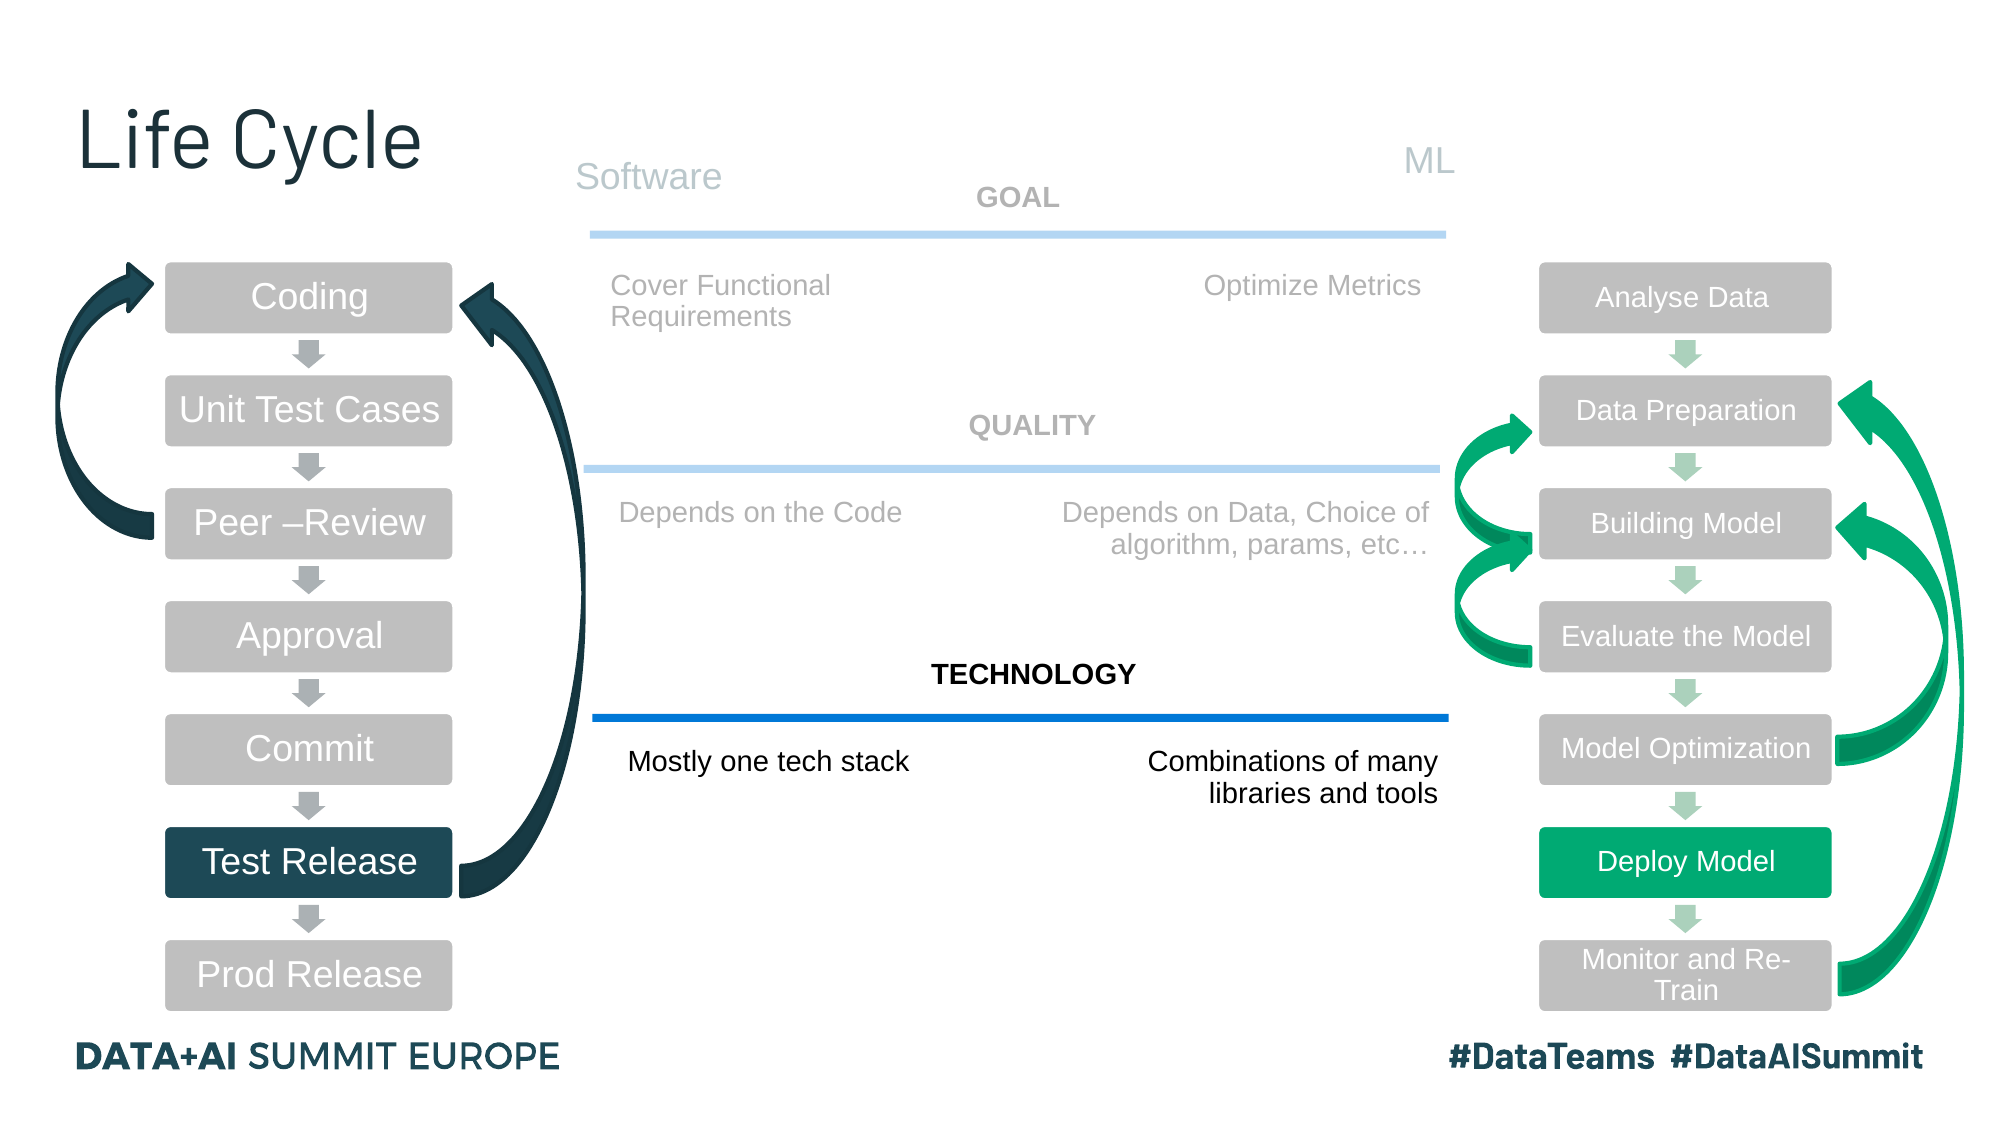

# Life Cycle

ML

Software
GOAL

Coding

Unit Test Cases

Peer –Review

Approval

Commit

Test Release

Prod Release

Analyse Data

Data Preparation

Building Model

Evaluate the Model

Model Optimization

Deploy Model

Monitor and Re-Train
Cover Functional Requirements
Optimize Metrics

QUALITY

Depends on the Code
Depends on Data, Choice of algorithm, params, etc…

TECHNOLOGY

Mostly one tech stack
Combinations of many libraries and tools